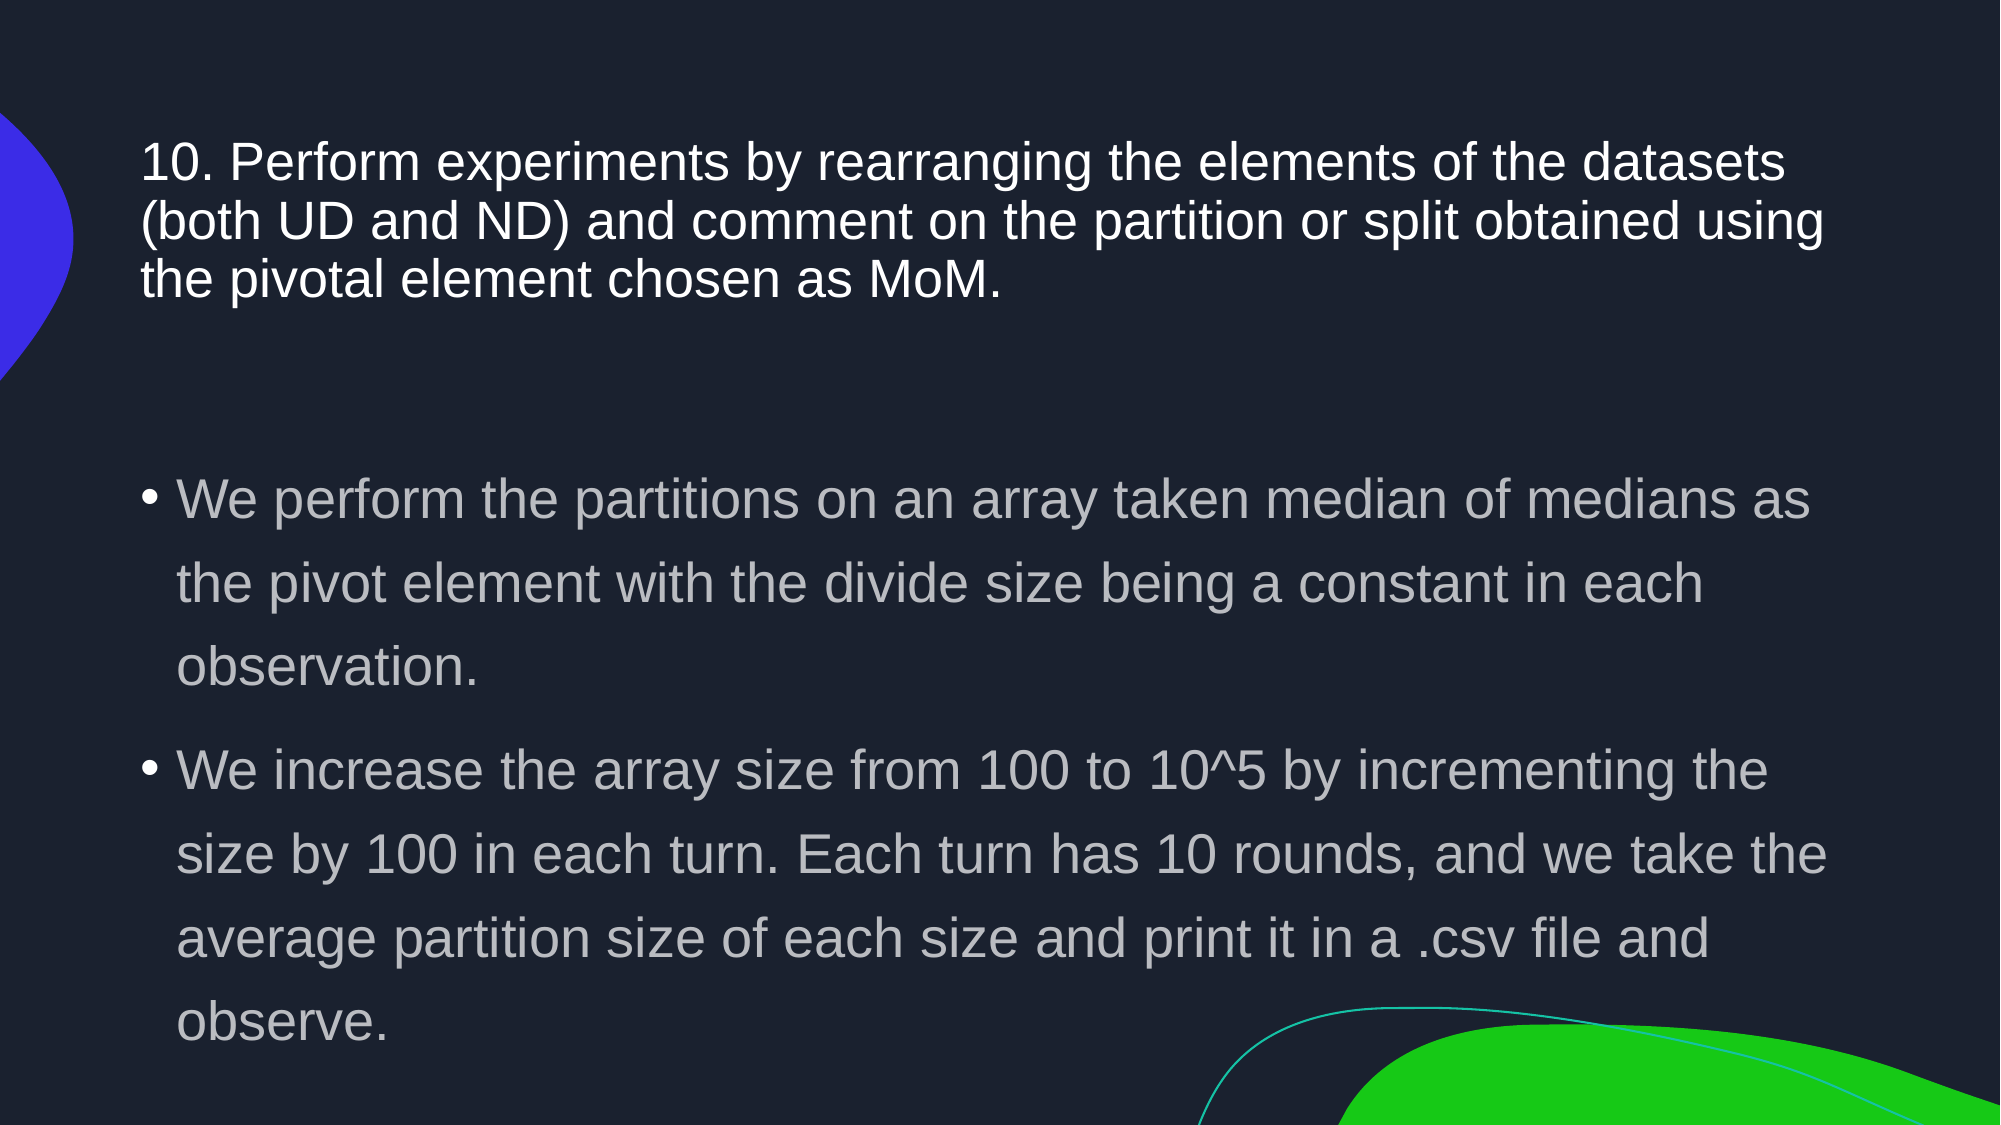

# 10. Perform experiments by rearranging the elements of the datasets (both UD and ND) and comment on the partition or split obtained using the pivotal element chosen as MoM.
We perform the partitions on an array taken median of medians as the pivot element with the divide size being a constant in each observation.
We increase the array size from 100 to 10^5 by incrementing the size by 100 in each turn. Each turn has 10 rounds, and we take the average partition size of each size and print it in a .csv file and observe.